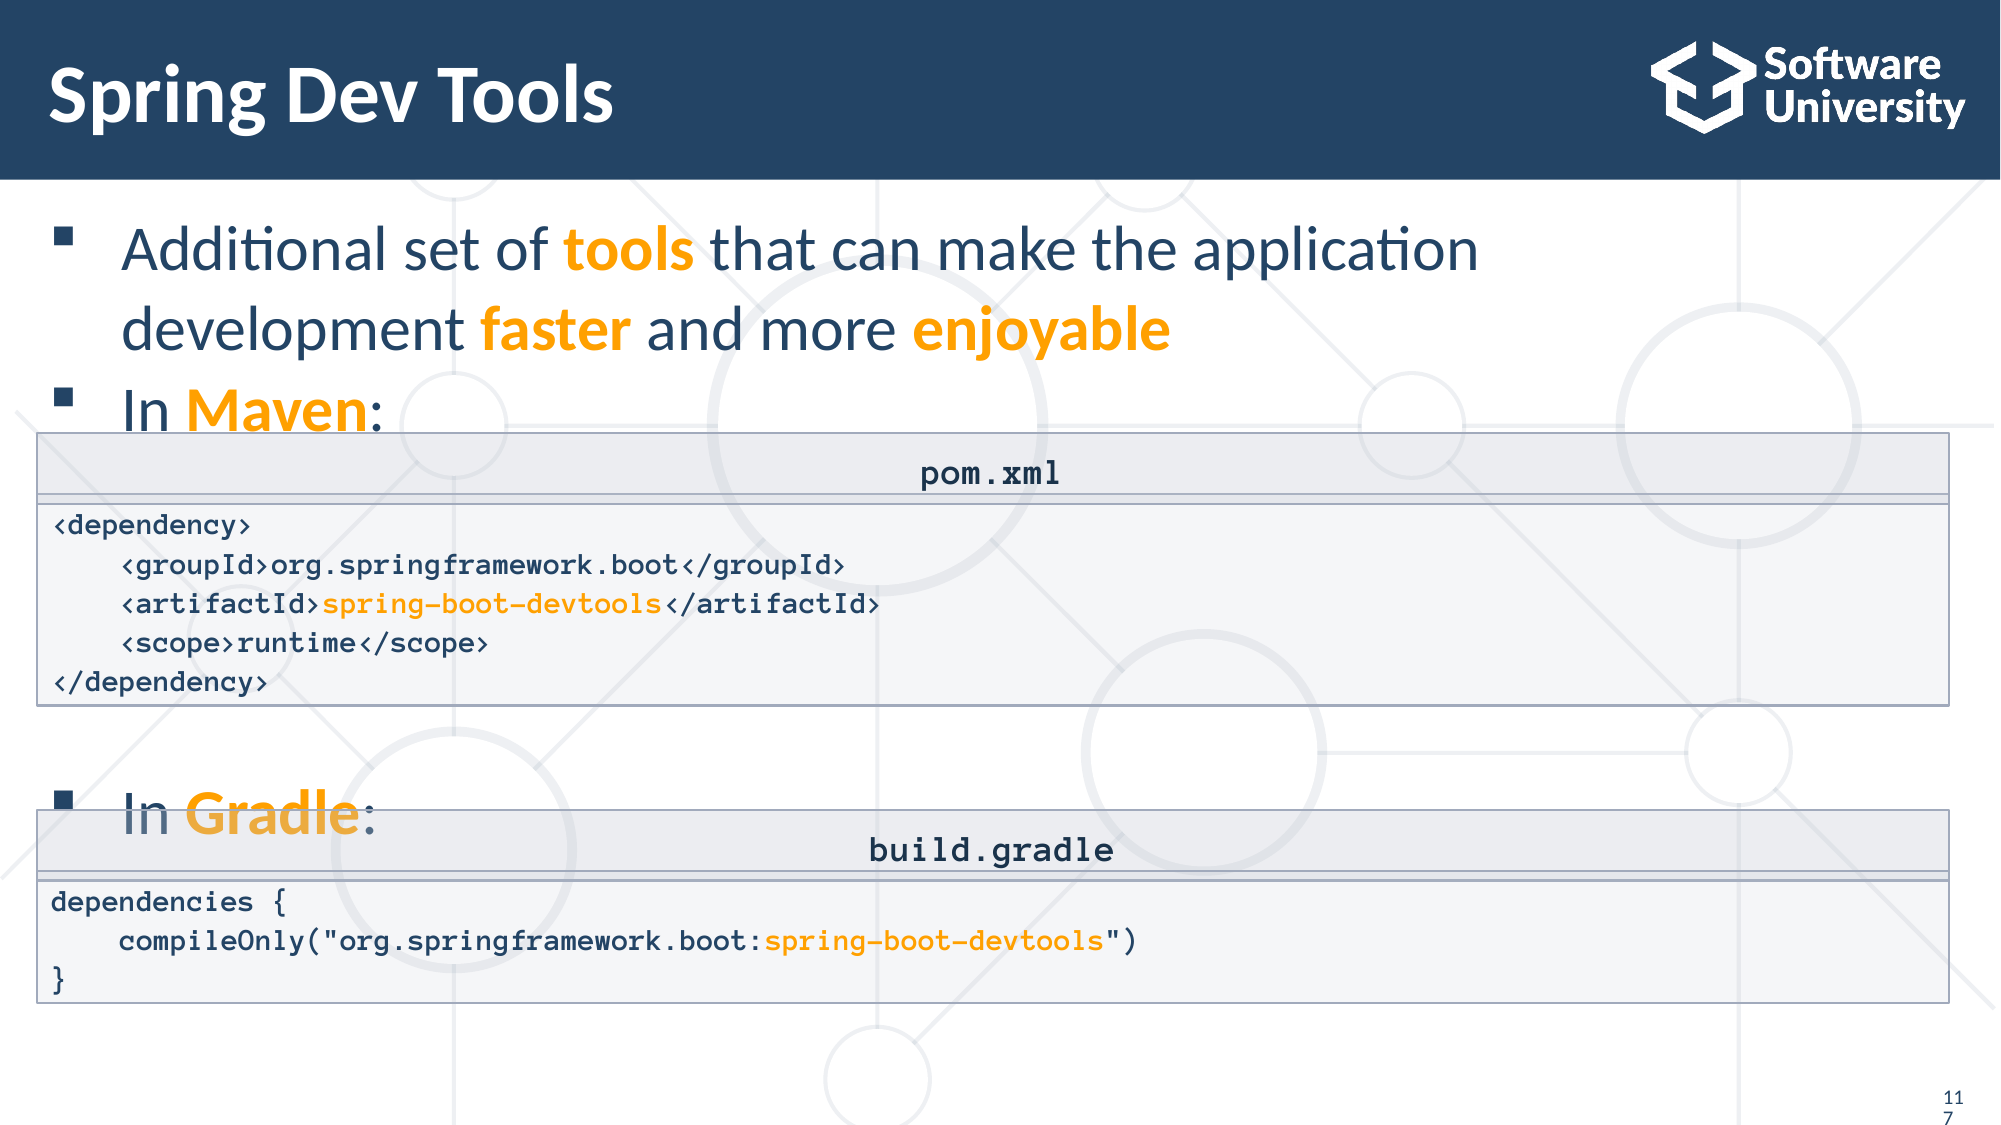

# Spring Dev Tools
Additional set of tools that can make the application                   development faster and more enjoyable
In Maven:

In Gradle:
pom.xml
<dependency>
    <groupId>org.springframework.boot</groupId>
    <artifactId>spring-boot-devtools</artifactId>
    <scope>runtime</scope>
</dependency>
build.gradle
dependencies {
    compileOnly("org.springframework.boot:spring-boot-devtools")
}
117